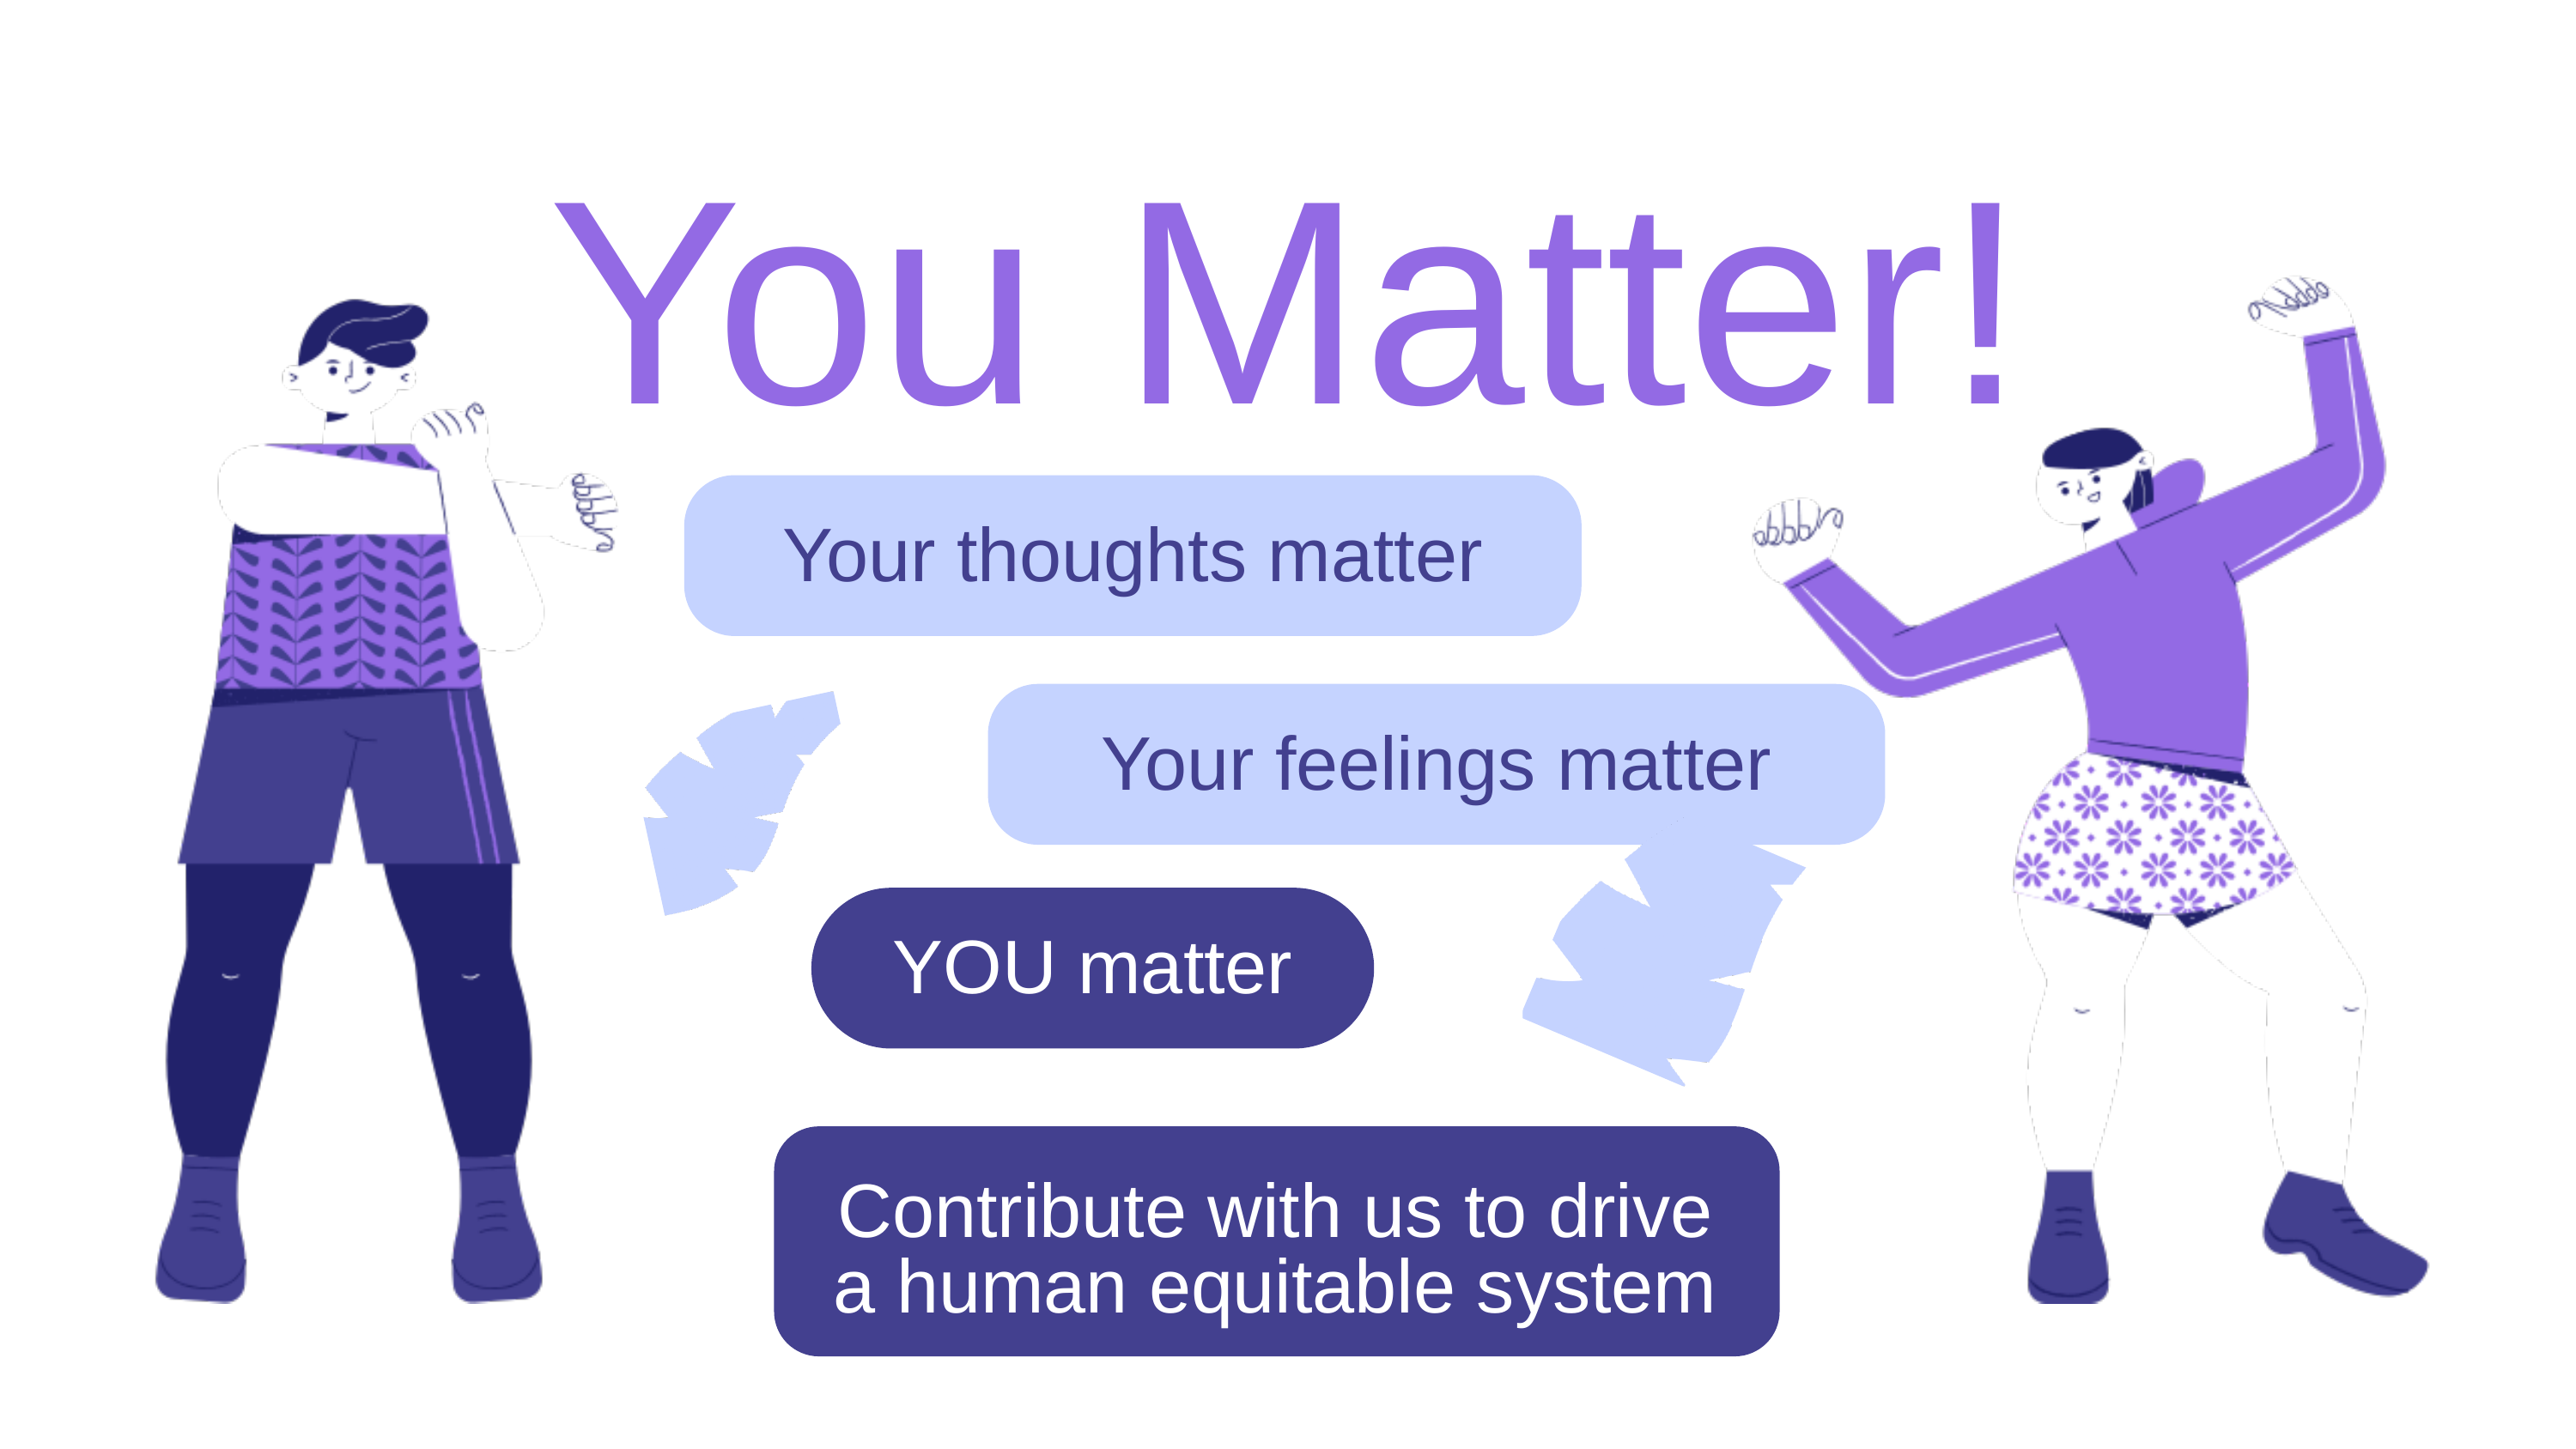

You Matter!

Your thoughts matter

Your feelings matter

YOU matter

Contribute with us to drive a human equitable system